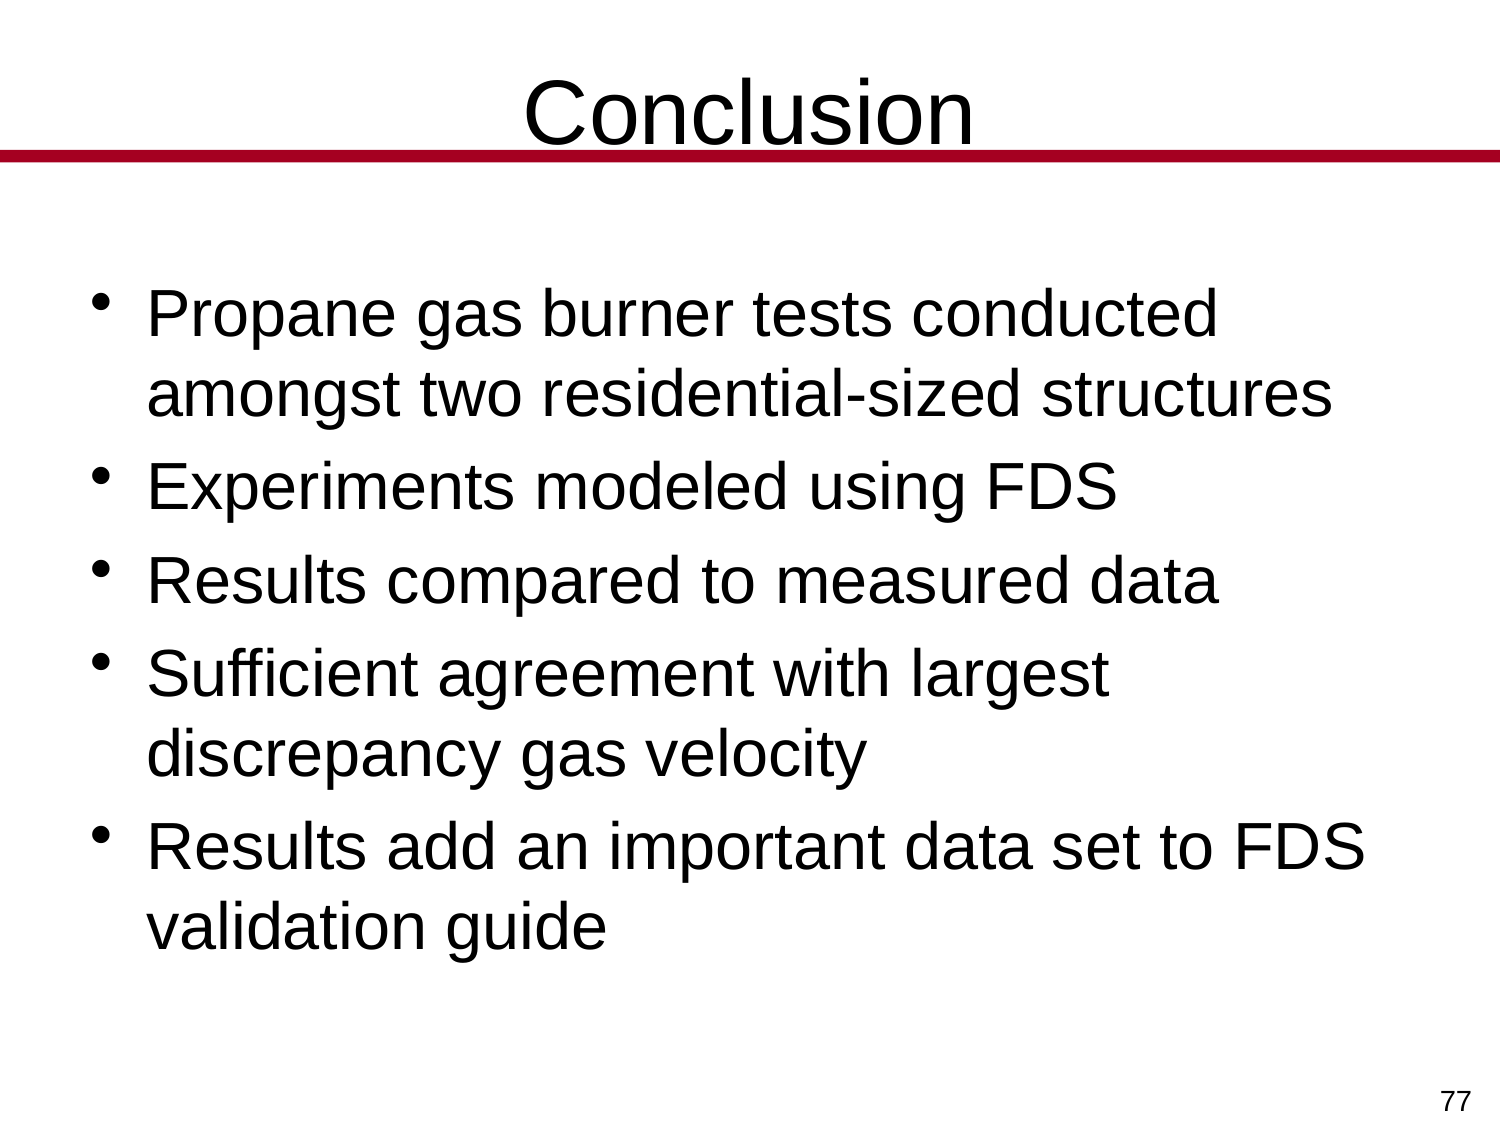

# Conclusion
Propane gas burner tests conducted amongst two residential-sized structures
Experiments modeled using FDS
Results compared to measured data
Sufficient agreement with largest discrepancy gas velocity
Results add an important data set to FDS validation guide